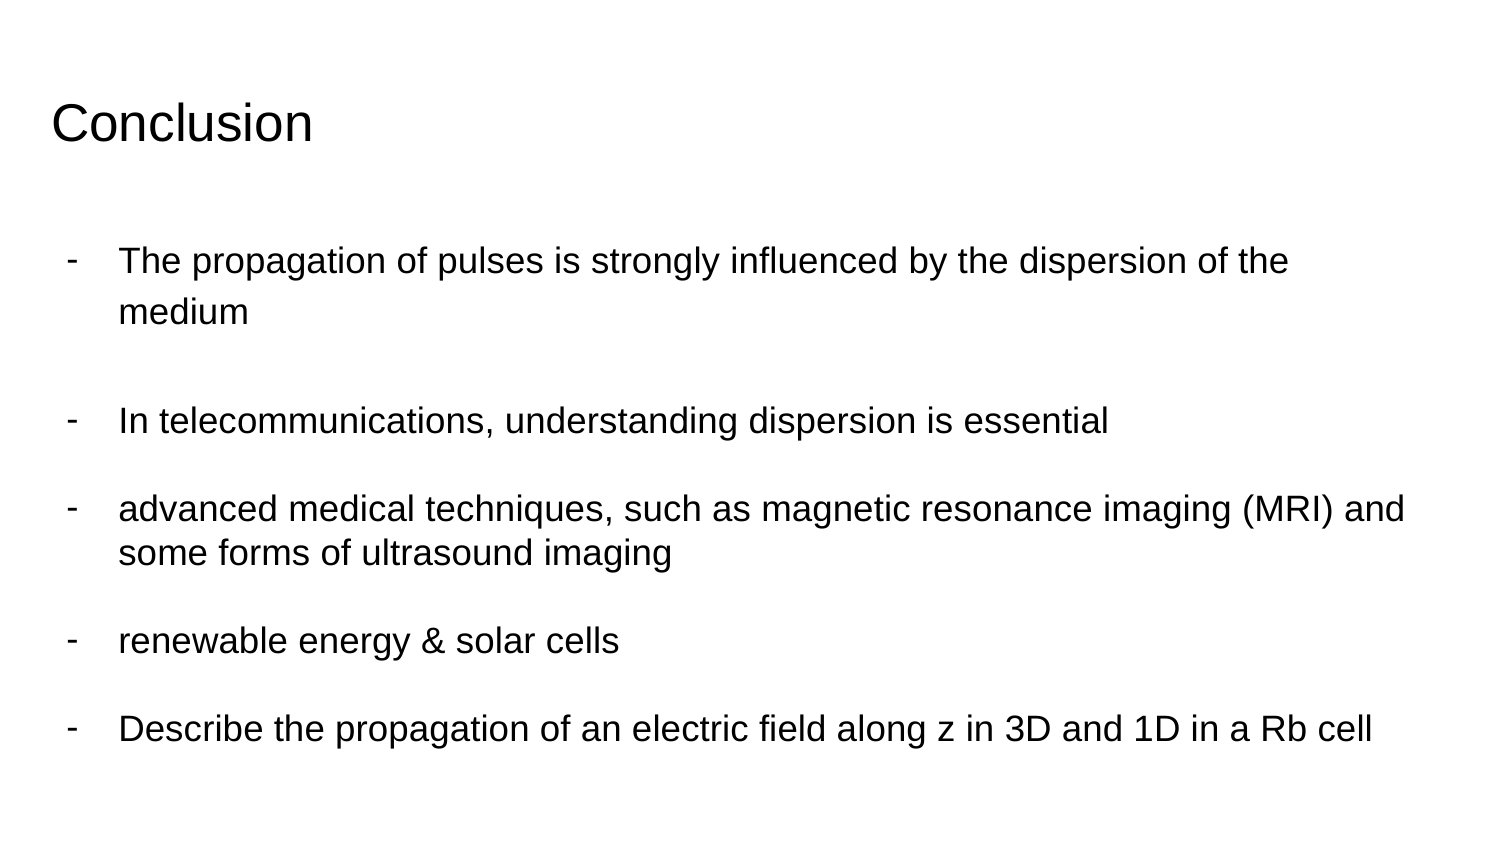

# Conclusion
The propagation of pulses is strongly influenced by the dispersion of the medium

In telecommunications, understanding dispersion is essential

advanced medical techniques, such as magnetic resonance imaging (MRI) and some forms of ultrasound imaging

renewable energy & solar cells

Describe the propagation of an electric field along z in 3D and 1D in a Rb cell